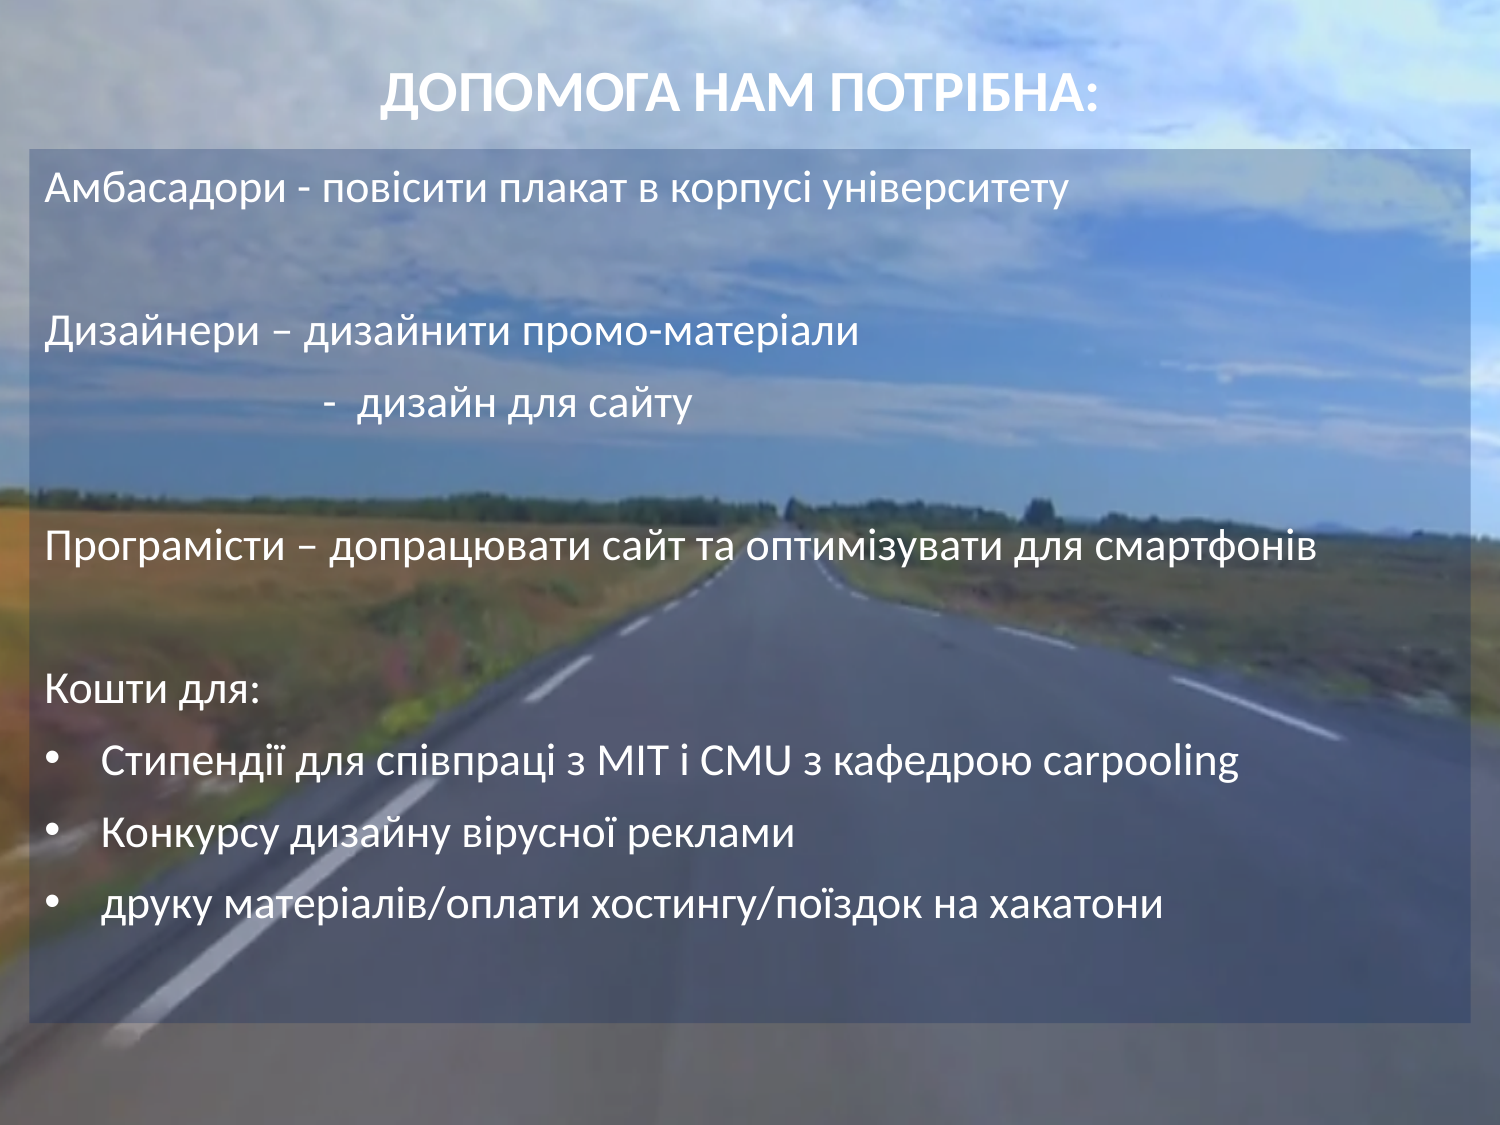

# Допомога нам потрібна:
Амбасадори - повісити плакат в корпусі університету

Дизайнери – дизайнити промо-матеріали
		       -  дизайн для сайту

Програмісти – допрацювати сайт та оптимізувати для смартфонів

Кошти для:
Стипендії для співпраці з MIT i CMU з кафедрою сarpooling
Конкурсу дизайну вірусної реклами
друку матеріалів/оплати хостингу/поїздок на хакатони